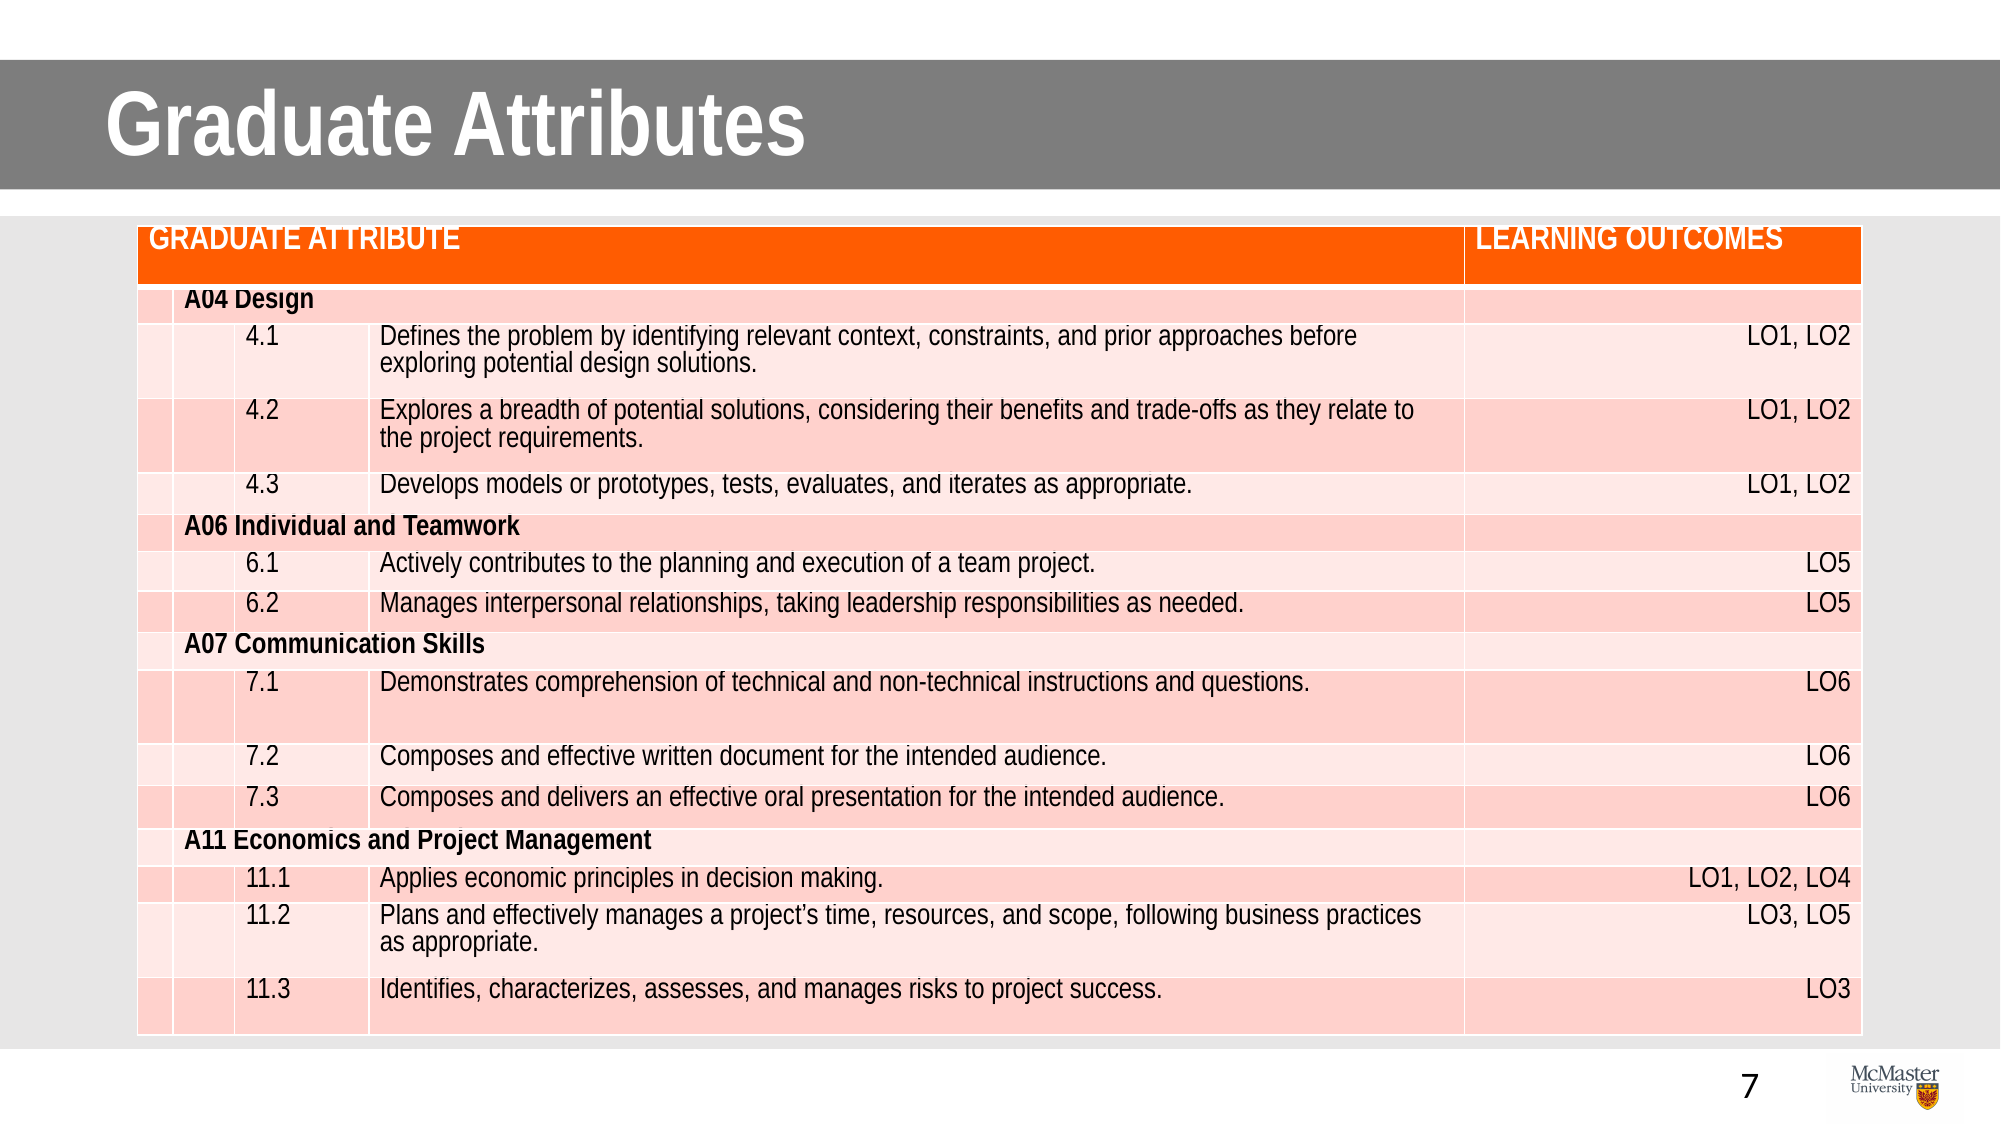

# Graduate Attributes
| GRADUATE ATTRIBUTE |  |  |  | LEARNING OUTCOMES |
| --- | --- | --- | --- | --- |
|  | A04 Design |  |  |  |
|  |  | 4.1 | Defines the problem by identifying relevant context, constraints, and prior approaches before exploring potential design solutions. | LO1, LO2 |
|  |  | 4.2 | Explores a breadth of potential solutions, considering their benefits and trade-offs as they relate to the project requirements. | LO1, LO2 |
|  |  | 4.3 | Develops models or prototypes, tests, evaluates, and iterates as appropriate. | LO1, LO2 |
|  | A06 Individual and Teamwork |  |  |  |
|  |  | 6.1 | Actively contributes to the planning and execution of a team project. | LO5 |
|  |  | 6.2 | Manages interpersonal relationships, taking leadership responsibilities as needed. | LO5 |
|  | A07 Communication Skills |  |  |  |
|  |  | 7.1 | Demonstrates comprehension of technical and non-technical instructions and questions. | LO6 |
|  |  | 7.2 | Composes and effective written document for the intended audience. | LO6 |
|  |  | 7.3 | Composes and delivers an effective oral presentation for the intended audience. | LO6 |
|  | A11 Economics and Project Management |  |  |  |
|  |  | 11.1 | Applies economic principles in decision making. | LO1, LO2, LO4 |
|  |  | 11.2 | Plans and effectively manages a project’s time, resources, and scope, following business practices as appropriate. | LO3, LO5 |
|  |  | 11.3 | Identifies, characterizes, assesses, and manages risks to project success. | LO3 |